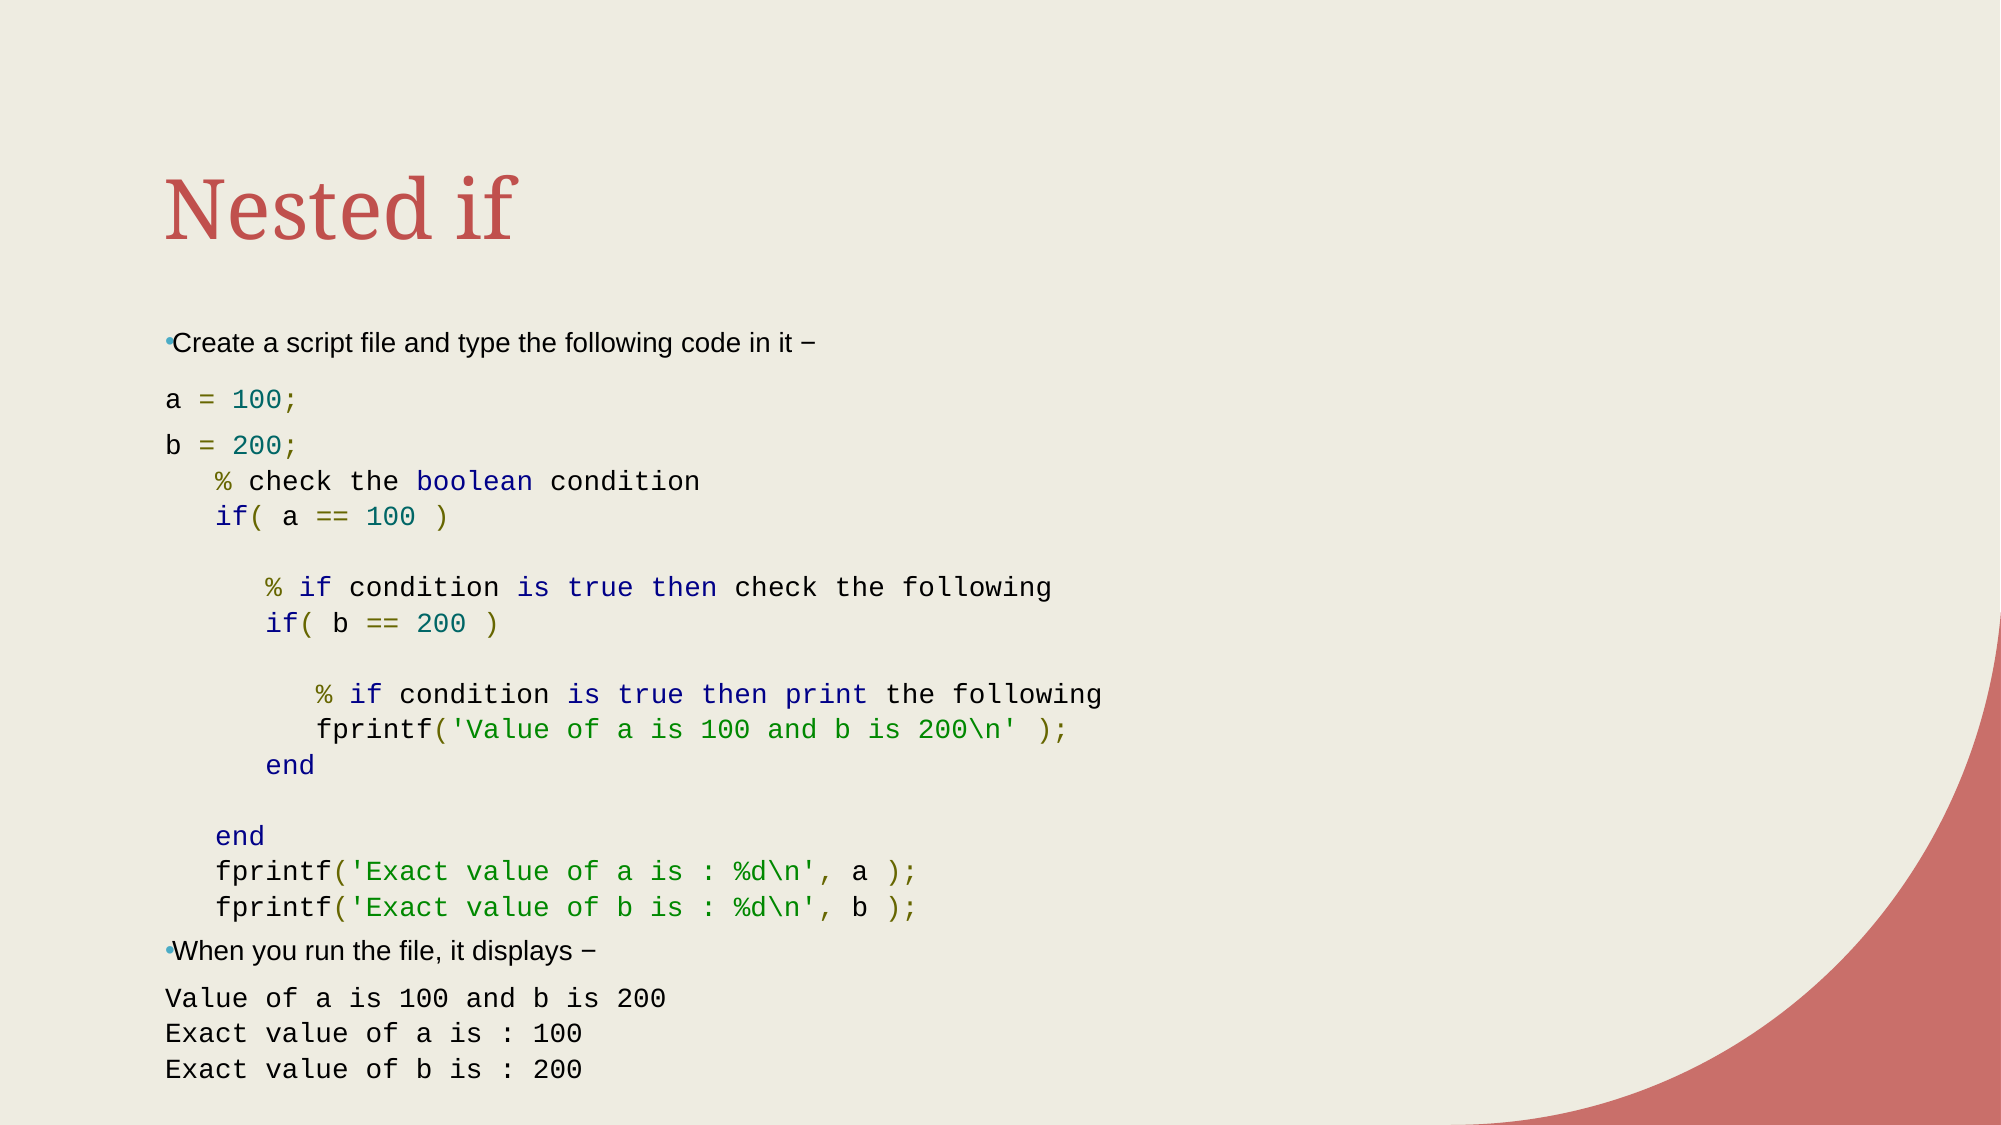

# Nested if
Create a script file and type the following code in it −
a = 100;
b = 200;
   % check the boolean condition
   if( a == 100 )

      % if condition is true then check the following
      if( b == 200 )

         % if condition is true then print the following
         fprintf('Value of a is 100 and b is 200\n' );
      end

   end
   fprintf('Exact value of a is : %d\n', a );
   fprintf('Exact value of b is : %d\n', b );
When you run the file, it displays −
Value of a is 100 and b is 200
Exact value of a is : 100
Exact value of b is : 200